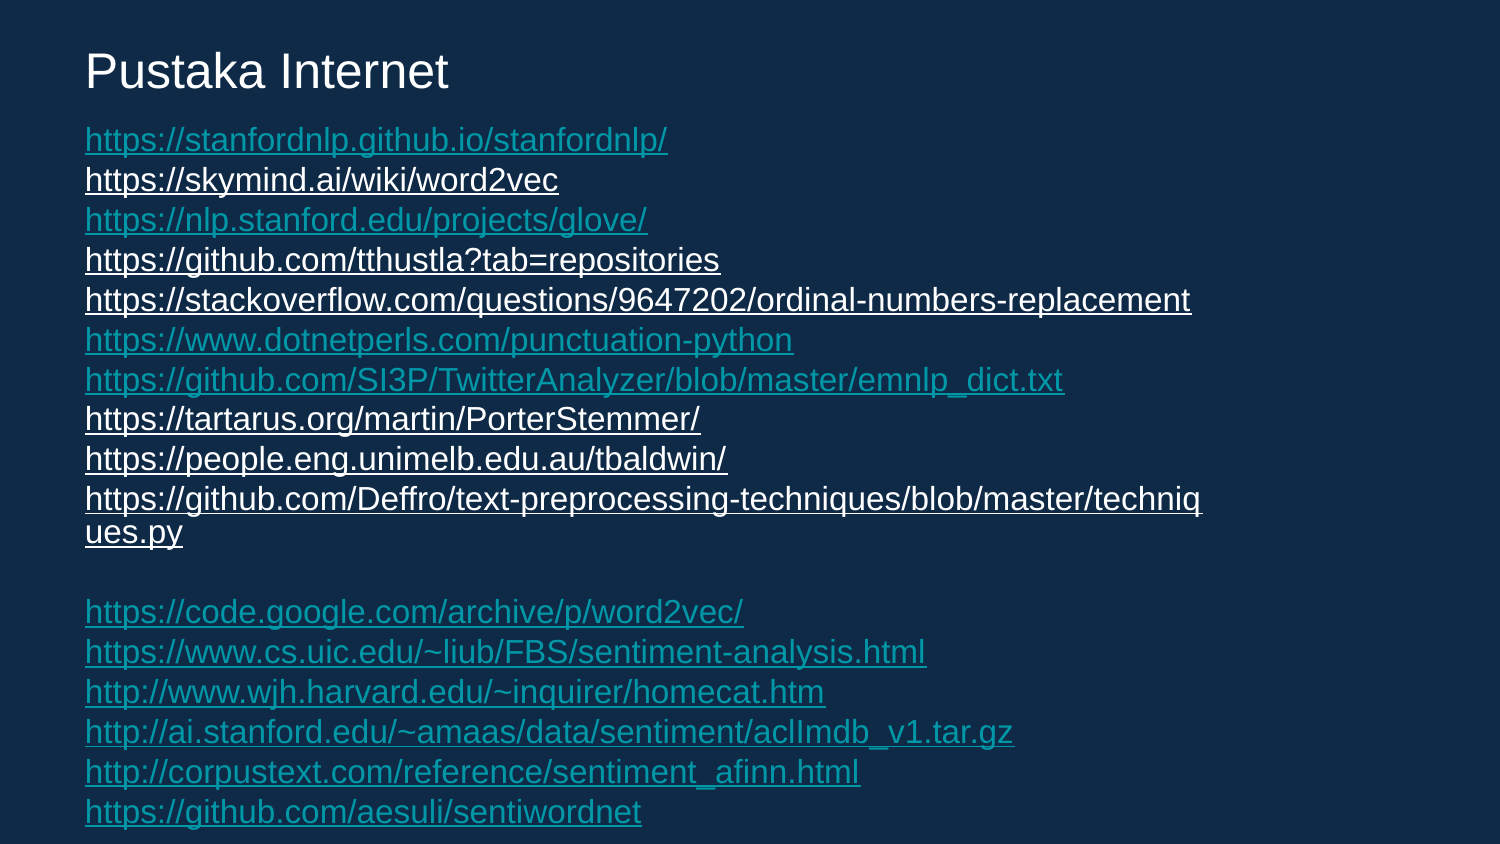

Pustaka Internet
https://stanfordnlp.github.io/stanfordnlp/
https://skymind.ai/wiki/word2vec
https://nlp.stanford.edu/projects/glove/
https://github.com/tthustla?tab=repositories
https://stackoverflow.com/questions/9647202/ordinal-numbers-replacement
https://www.dotnetperls.com/punctuation-python
https://github.com/SI3P/TwitterAnalyzer/blob/master/emnlp_dict.txt
https://tartarus.org/martin/PorterStemmer/
https://people.eng.unimelb.edu.au/tbaldwin/
https://github.com/Deffro/text-preprocessing-techniques/blob/master/techniques.py
https://code.google.com/archive/p/word2vec/
https://www.cs.uic.edu/~liub/FBS/sentiment-analysis.html
http://www.wjh.harvard.edu/~inquirer/homecat.htm
http://ai.stanford.edu/~amaas/data/sentiment/aclImdb_v1.tar.gz
http://corpustext.com/reference/sentiment_afinn.html
https://github.com/aesuli/sentiwordnet